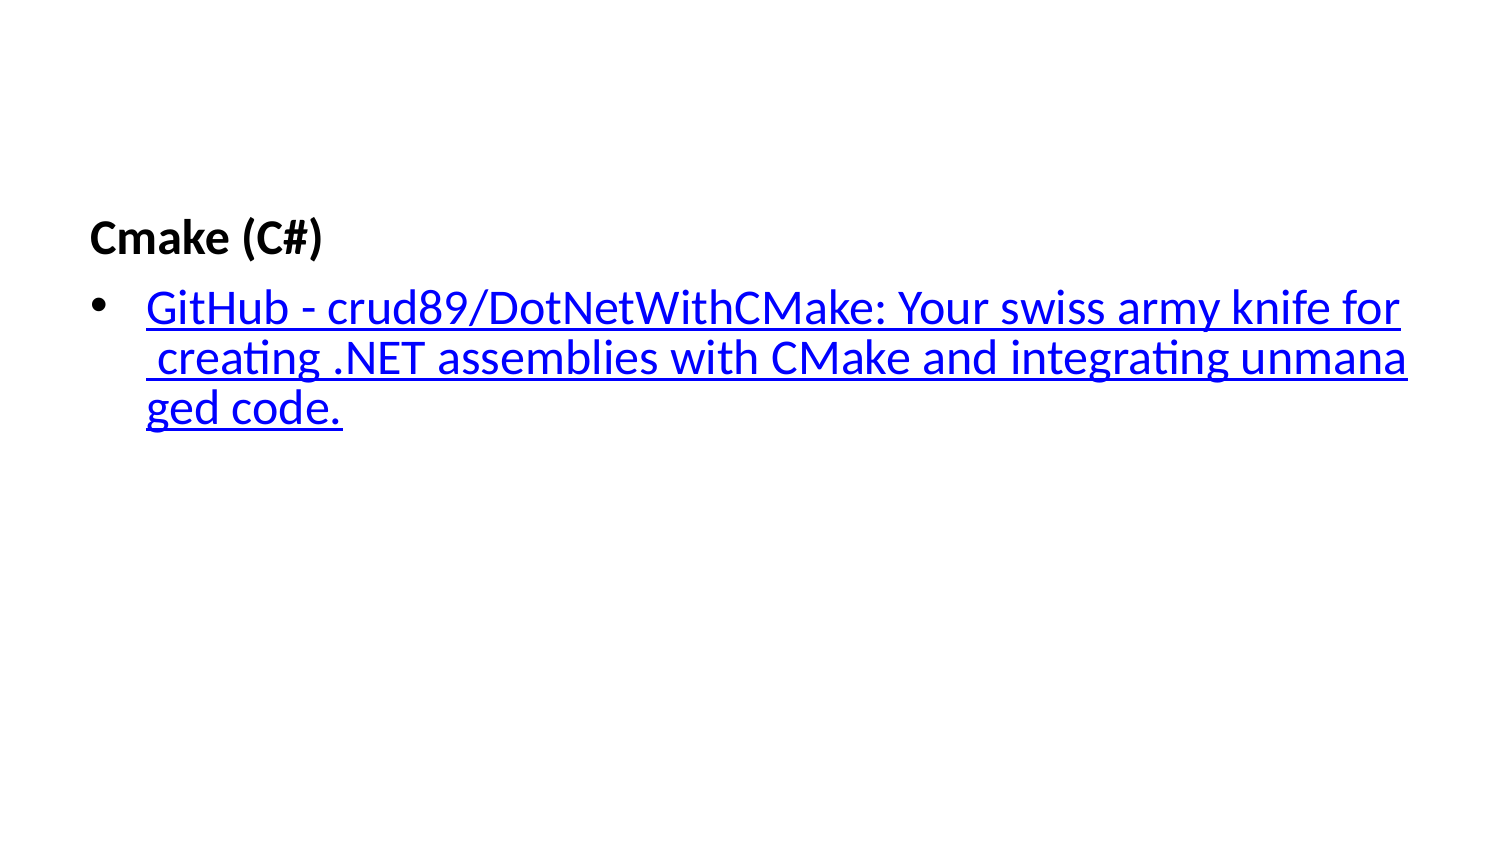

Cmake (C#)
GitHub - crud89/DotNetWithCMake: Your swiss army knife for creating .NET assemblies with CMake and integrating unmanaged code.